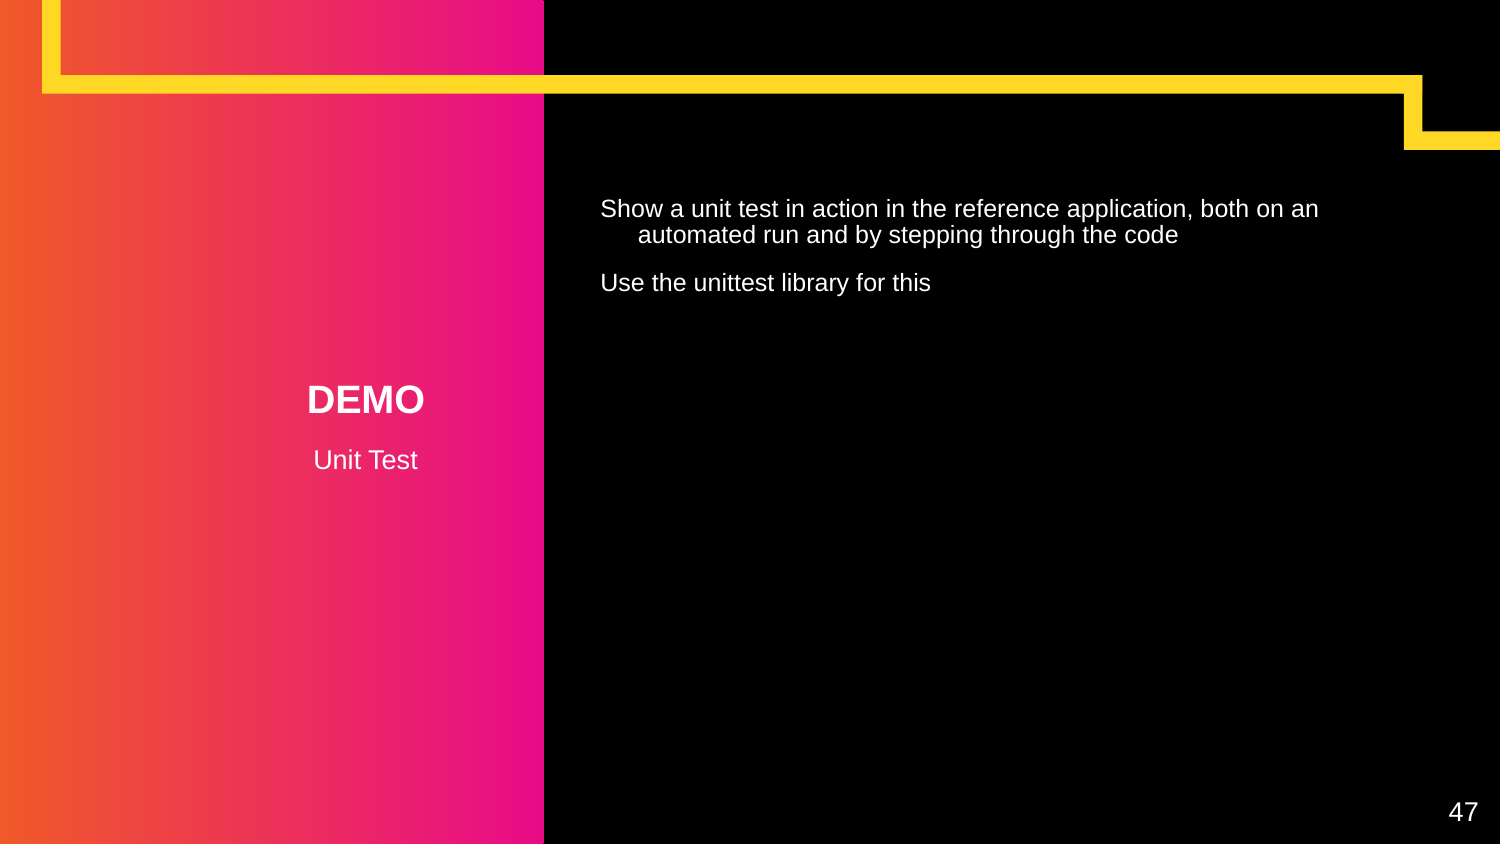

Show a unit test in action in the reference application, both on an automated run and by stepping through the code
Use the unittest library for this
# DEMO
Unit Test
47